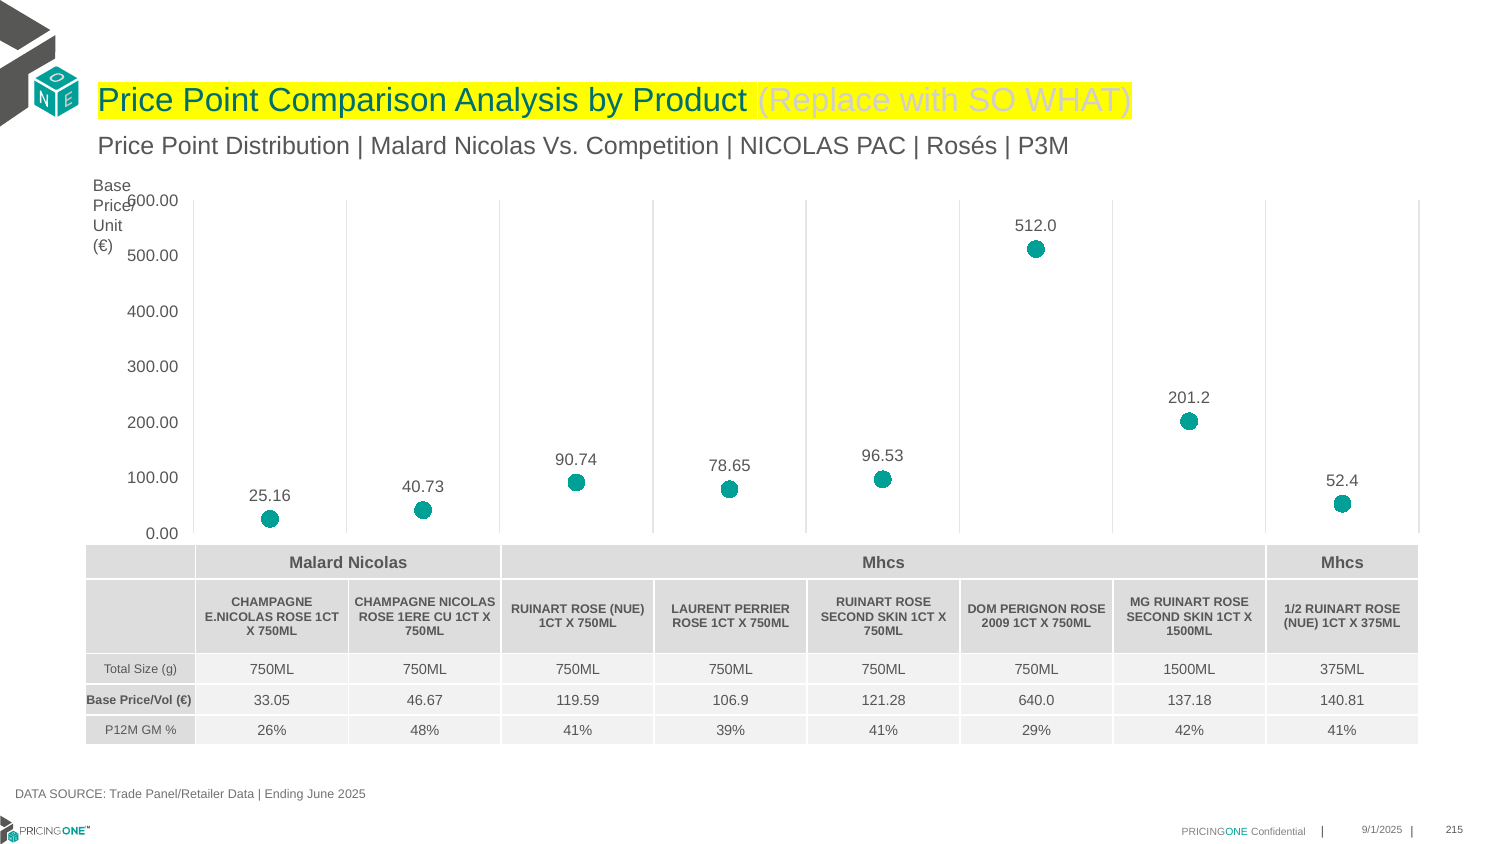

# Price Point Comparison Analysis by Product (Replace with SO WHAT)
Price Point Distribution | Malard Nicolas Vs. Competition | NICOLAS PAC | Rosés | P3M
Base Price/Unit (€)

### Chart

| Category | Base Price/Unit |
|---|---|
| CHAMPAGNE E.NICOLAS ROSE 1CT X 750ML | 25.16 |
| CHAMPAGNE NICOLAS ROSE 1ERE CU 1CT X 750ML | 40.73 |
| RUINART ROSE (NUE) 1CT X 750ML | 90.74 |
| LAURENT PERRIER ROSE 1CT X 750ML | 78.65 |
| RUINART ROSE SECOND SKIN 1CT X 750ML | 96.53 |
| DOM PERIGNON ROSE 2009 1CT X 750ML | 512.0 |
| MG RUINART ROSE SECOND SKIN 1CT X 1500ML | 201.2 |
| 1/2 RUINART ROSE (NUE) 1CT X 375ML | 52.4 |
|  | Malard Nicolas | Malard Nicolas | Mhcs | Laurent Perrier | Mhcs | Mhcs | Mhcs | Mhcs |
| --- | --- | --- | --- | --- | --- | --- | --- | --- |
|  | CHAMPAGNE E.NICOLAS ROSE 1CT X 750ML | CHAMPAGNE NICOLAS ROSE 1ERE CU 1CT X 750ML | RUINART ROSE (NUE) 1CT X 750ML | LAURENT PERRIER ROSE 1CT X 750ML | RUINART ROSE SECOND SKIN 1CT X 750ML | DOM PERIGNON ROSE 2009 1CT X 750ML | MG RUINART ROSE SECOND SKIN 1CT X 1500ML | 1/2 RUINART ROSE (NUE) 1CT X 375ML |
| Total Size (g) | 750ML | 750ML | 750ML | 750ML | 750ML | 750ML | 1500ML | 375ML |
| Base Price/Vol (€) | 33.05 | 46.67 | 119.59 | 106.9 | 121.28 | 640.0 | 137.18 | 140.81 |
| P12M GM % | 26% | 48% | 41% | 39% | 41% | 29% | 42% | 41% |
DATA SOURCE: Trade Panel/Retailer Data | Ending June 2025

9/1/2025
215